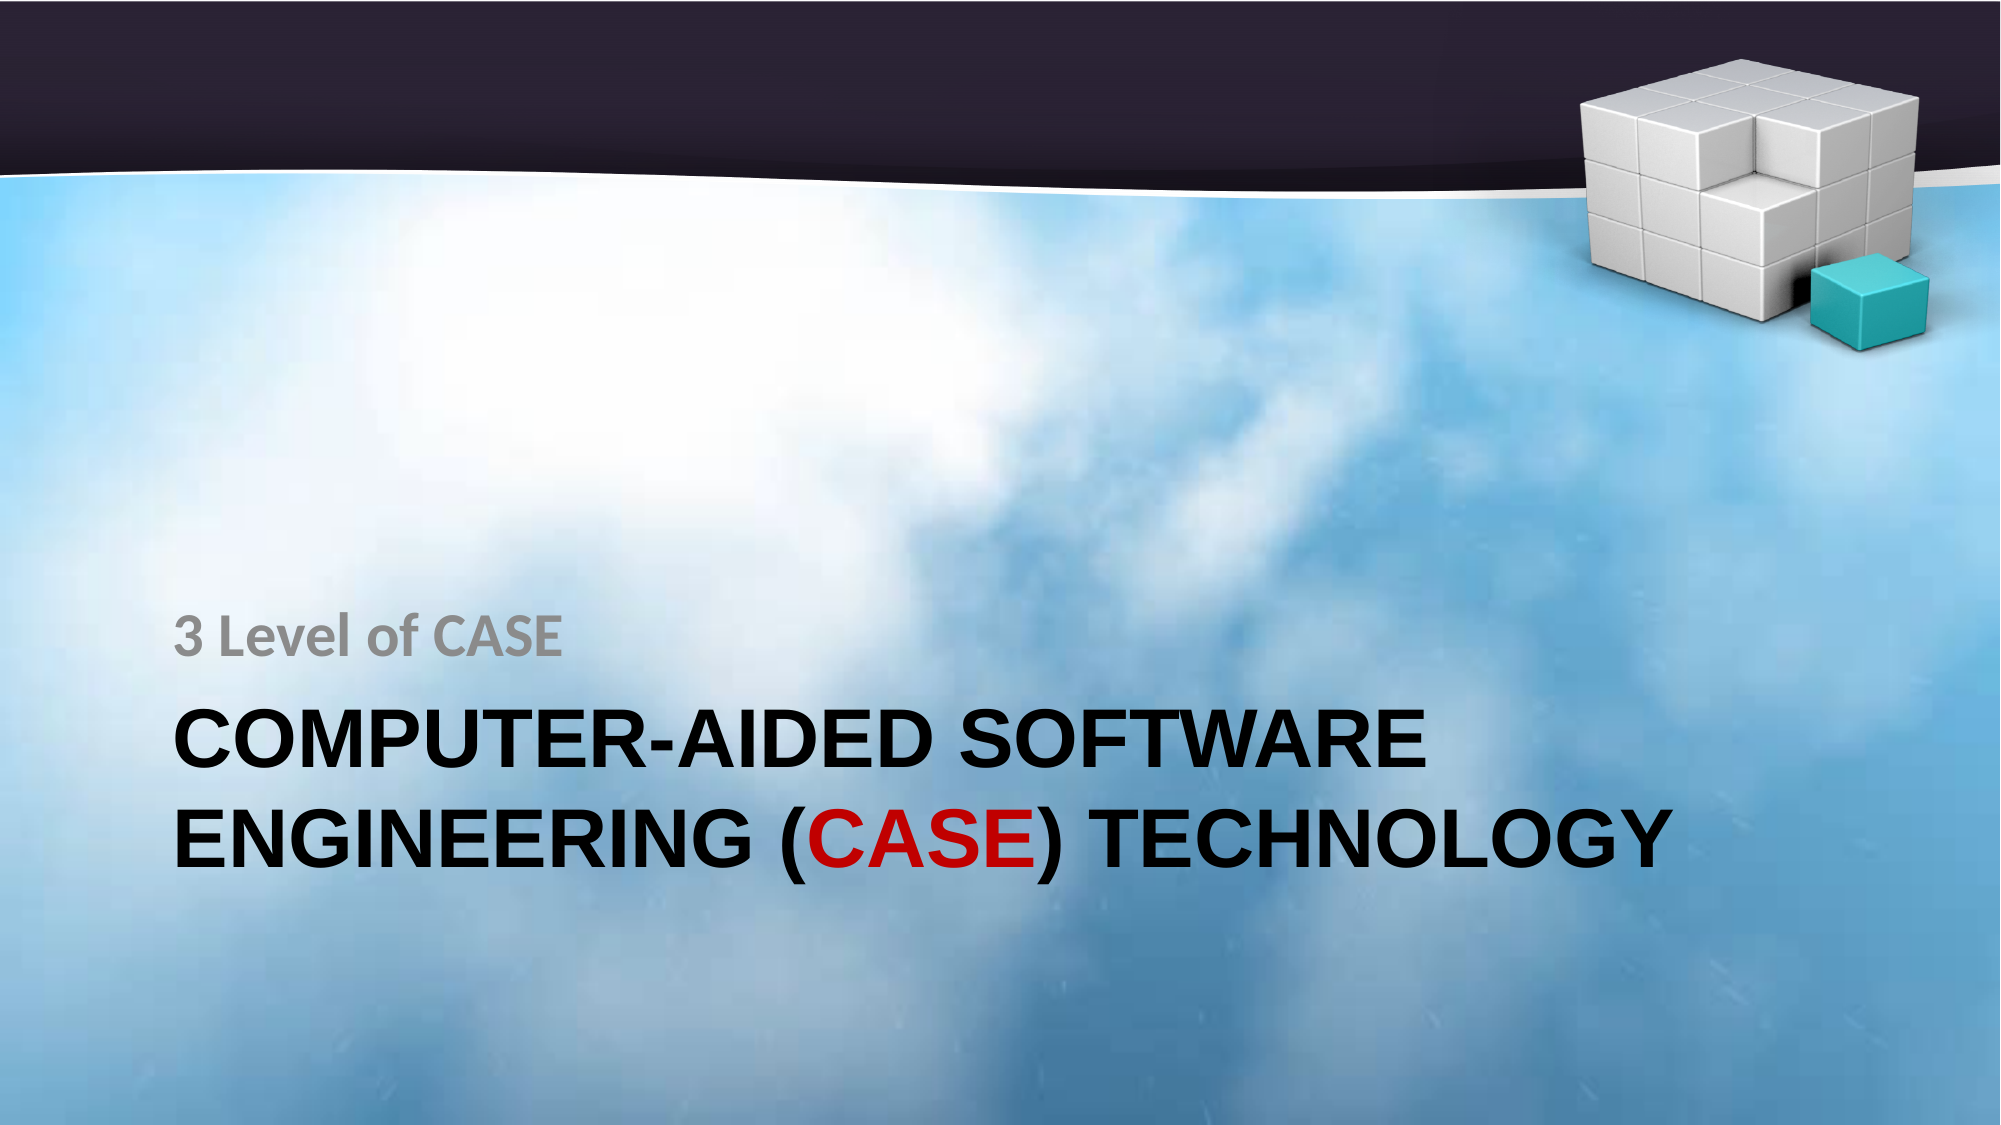

3 Level of CASE
# Computer-Aided Software Engineering (CASE) Technology